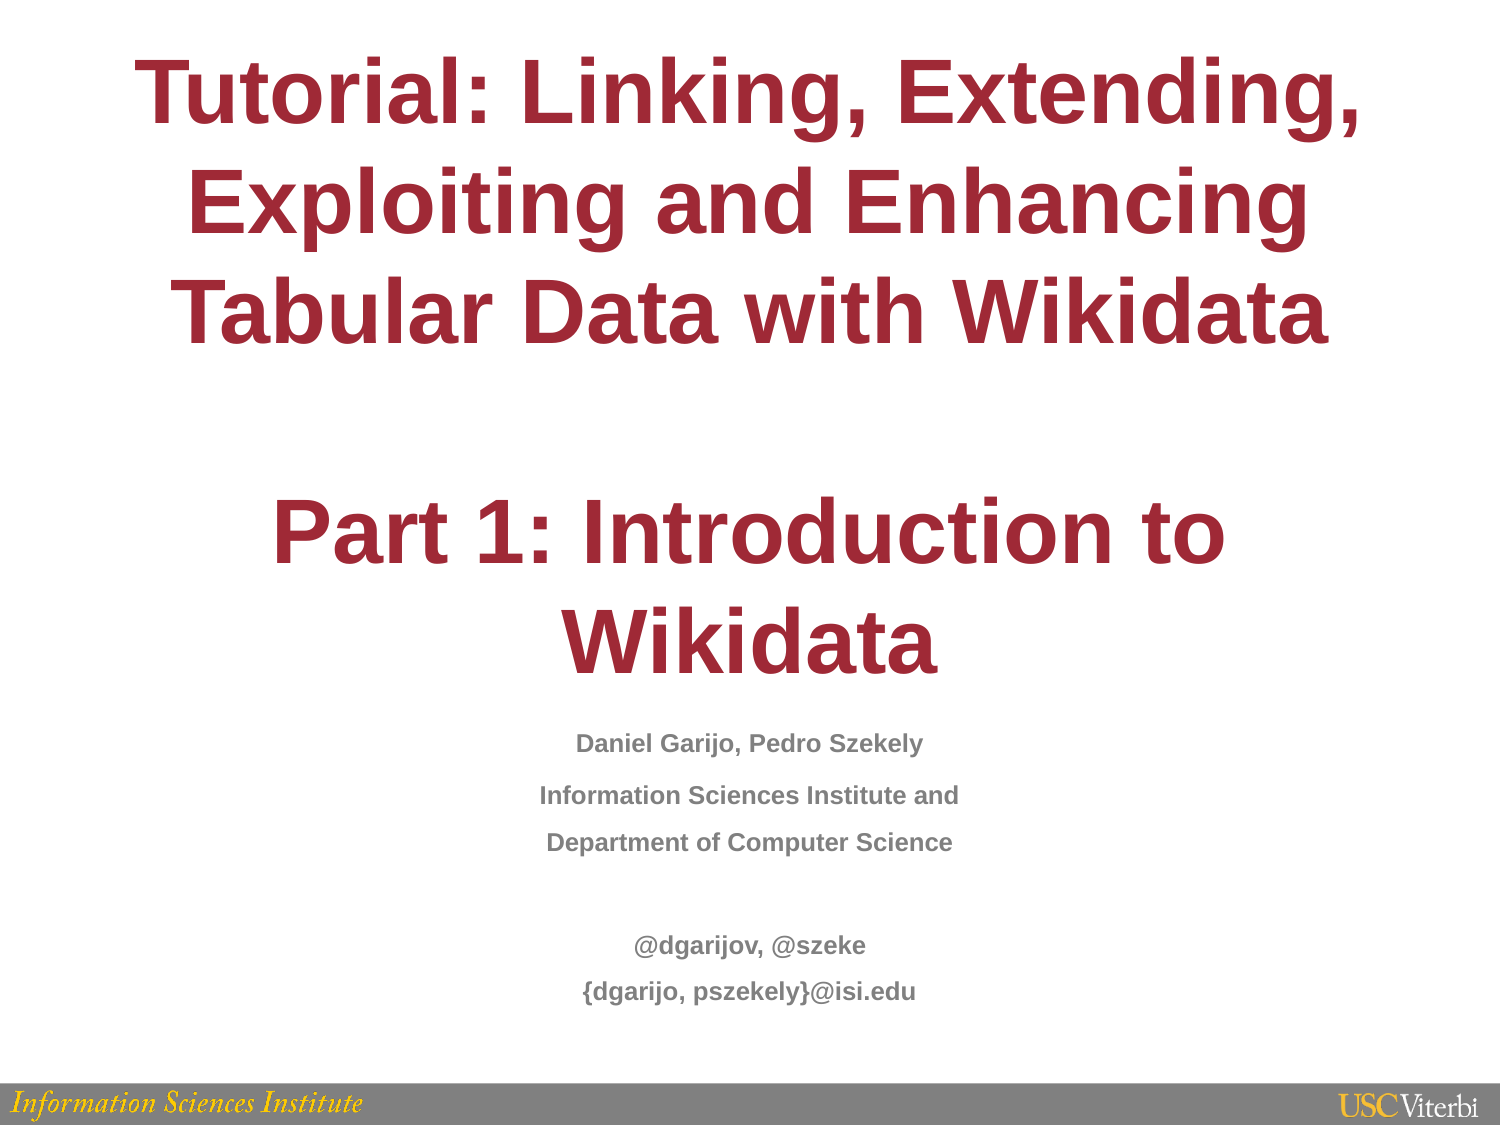

# Tutorial: Linking, Extending, Exploiting and Enhancing Tabular Data with Wikidata Part 1: Introduction to Wikidata
Daniel Garijo, Pedro Szekely
Information Sciences Institute and
Department of Computer Science

@dgarijov, @szeke
{dgarijo, pszekely}@isi.edu